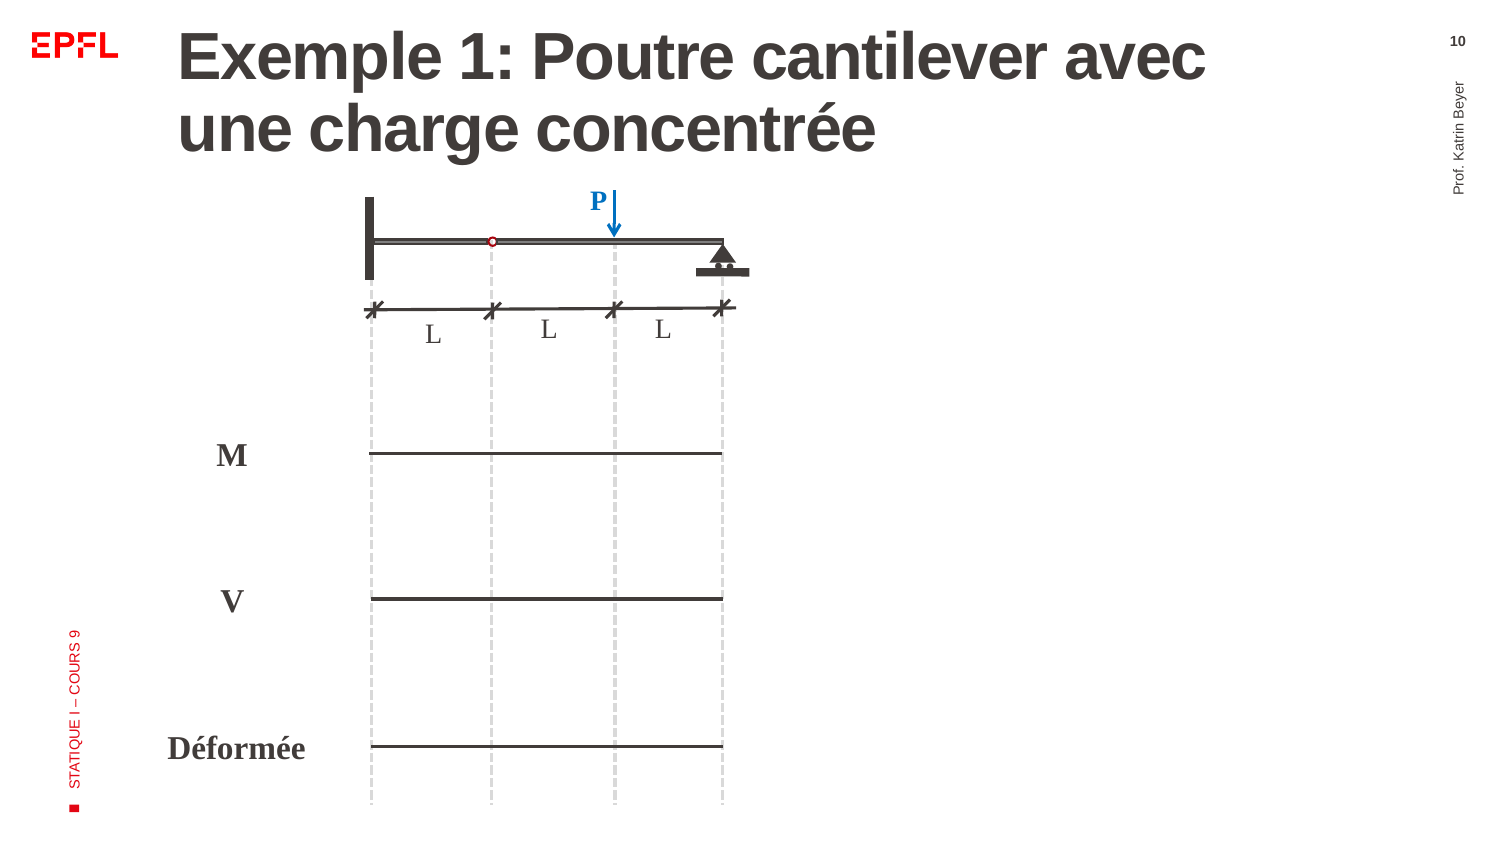

# Exemple 1: Poutre cantilever avec une charge concentrée
10
P

L
L
L
Prof. Katrin Beyer
M
STATIQUE I – COURS 9
V
Déformée